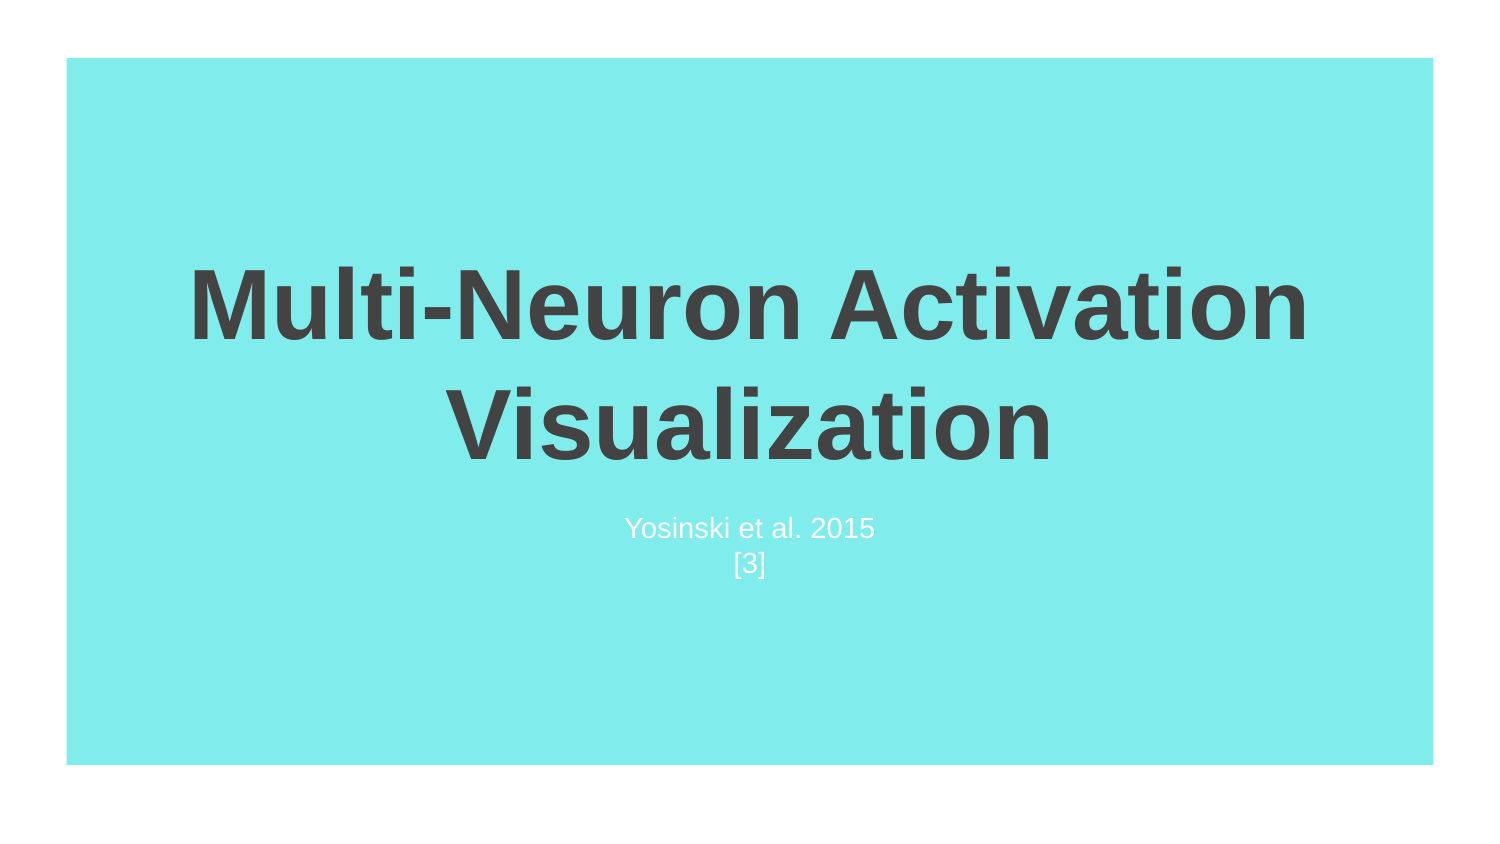

# Multi-Neuron Activation Visualization
Yosinski et al. 2015
[3]